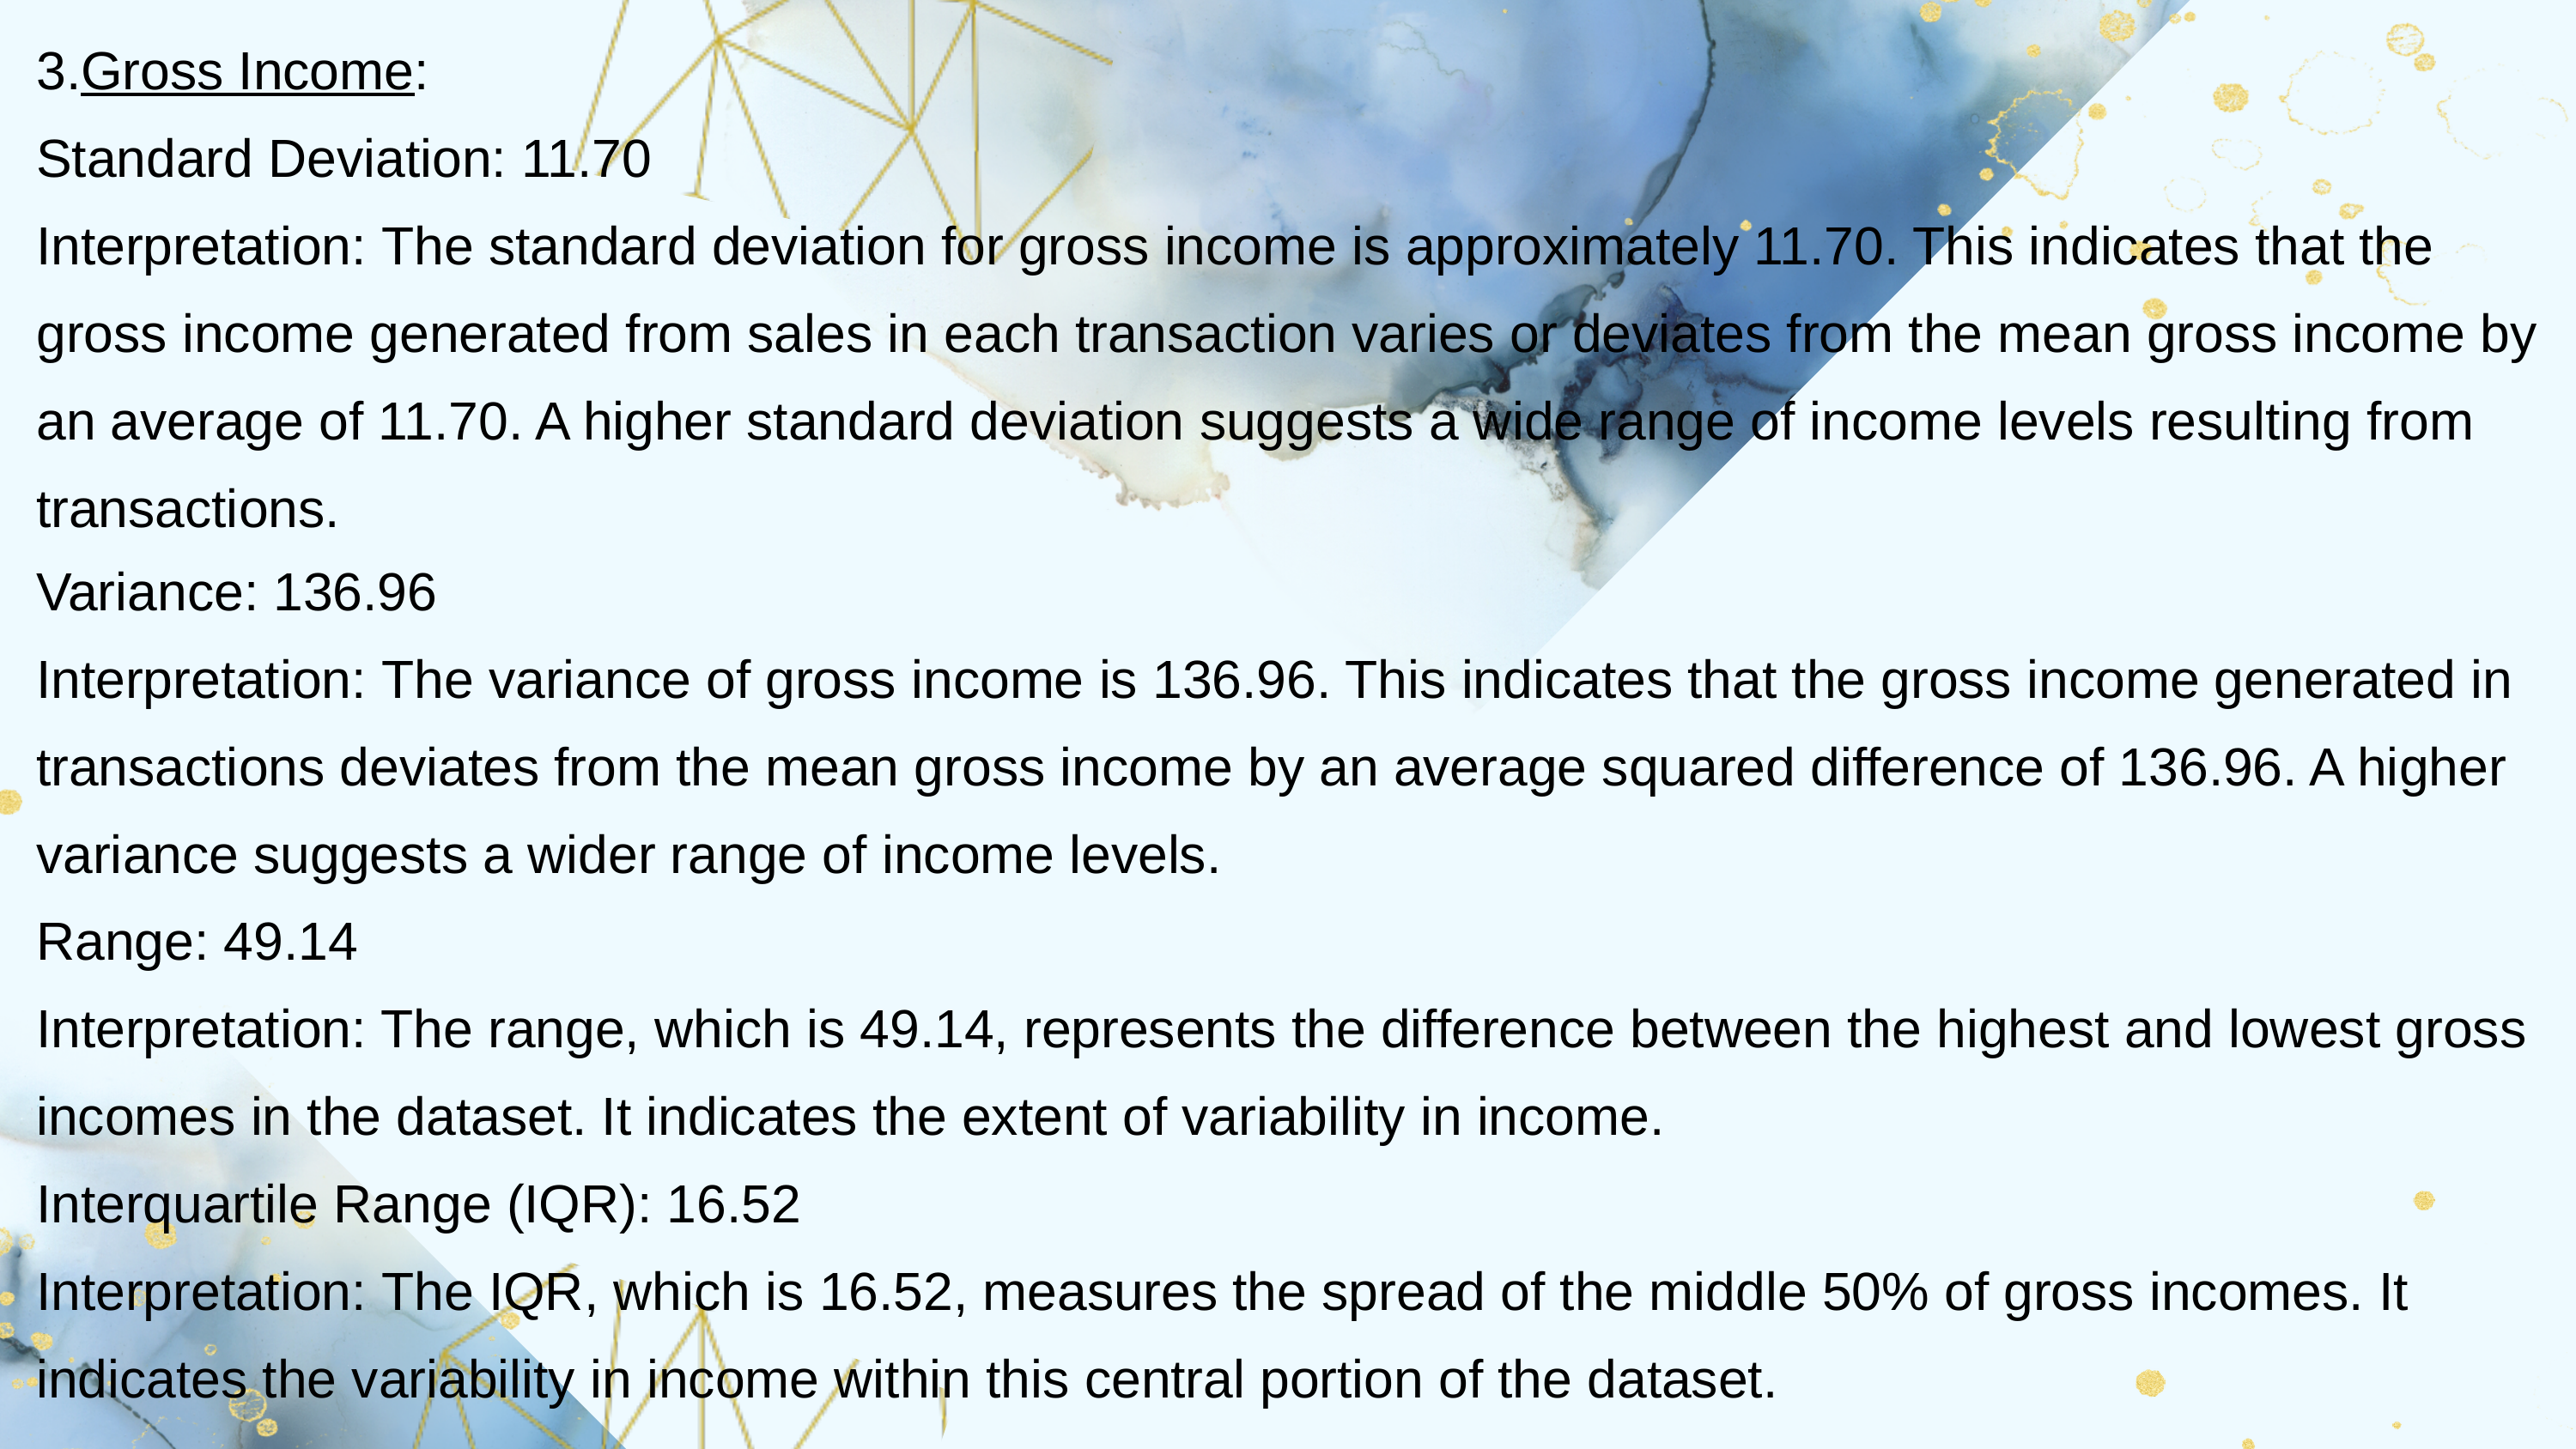

3.Gross Income:
Standard Deviation: 11.70
Interpretation: The standard deviation for gross income is approximately 11.70. This indicates that the gross income generated from sales in each transaction varies or deviates from the mean gross income by an average of 11.70. A higher standard deviation suggests a wide range of income levels resulting from transactions.
Variance: 136.96
Interpretation: The variance of gross income is 136.96. This indicates that the gross income generated in transactions deviates from the mean gross income by an average squared difference of 136.96. A higher variance suggests a wider range of income levels.
Range: 49.14
Interpretation: The range, which is 49.14, represents the difference between the highest and lowest gross incomes in the dataset. It indicates the extent of variability in income.
Interquartile Range (IQR): 16.52
Interpretation: The IQR, which is 16.52, measures the spread of the middle 50% of gross incomes. It indicates the variability in income within this central portion of the dataset.